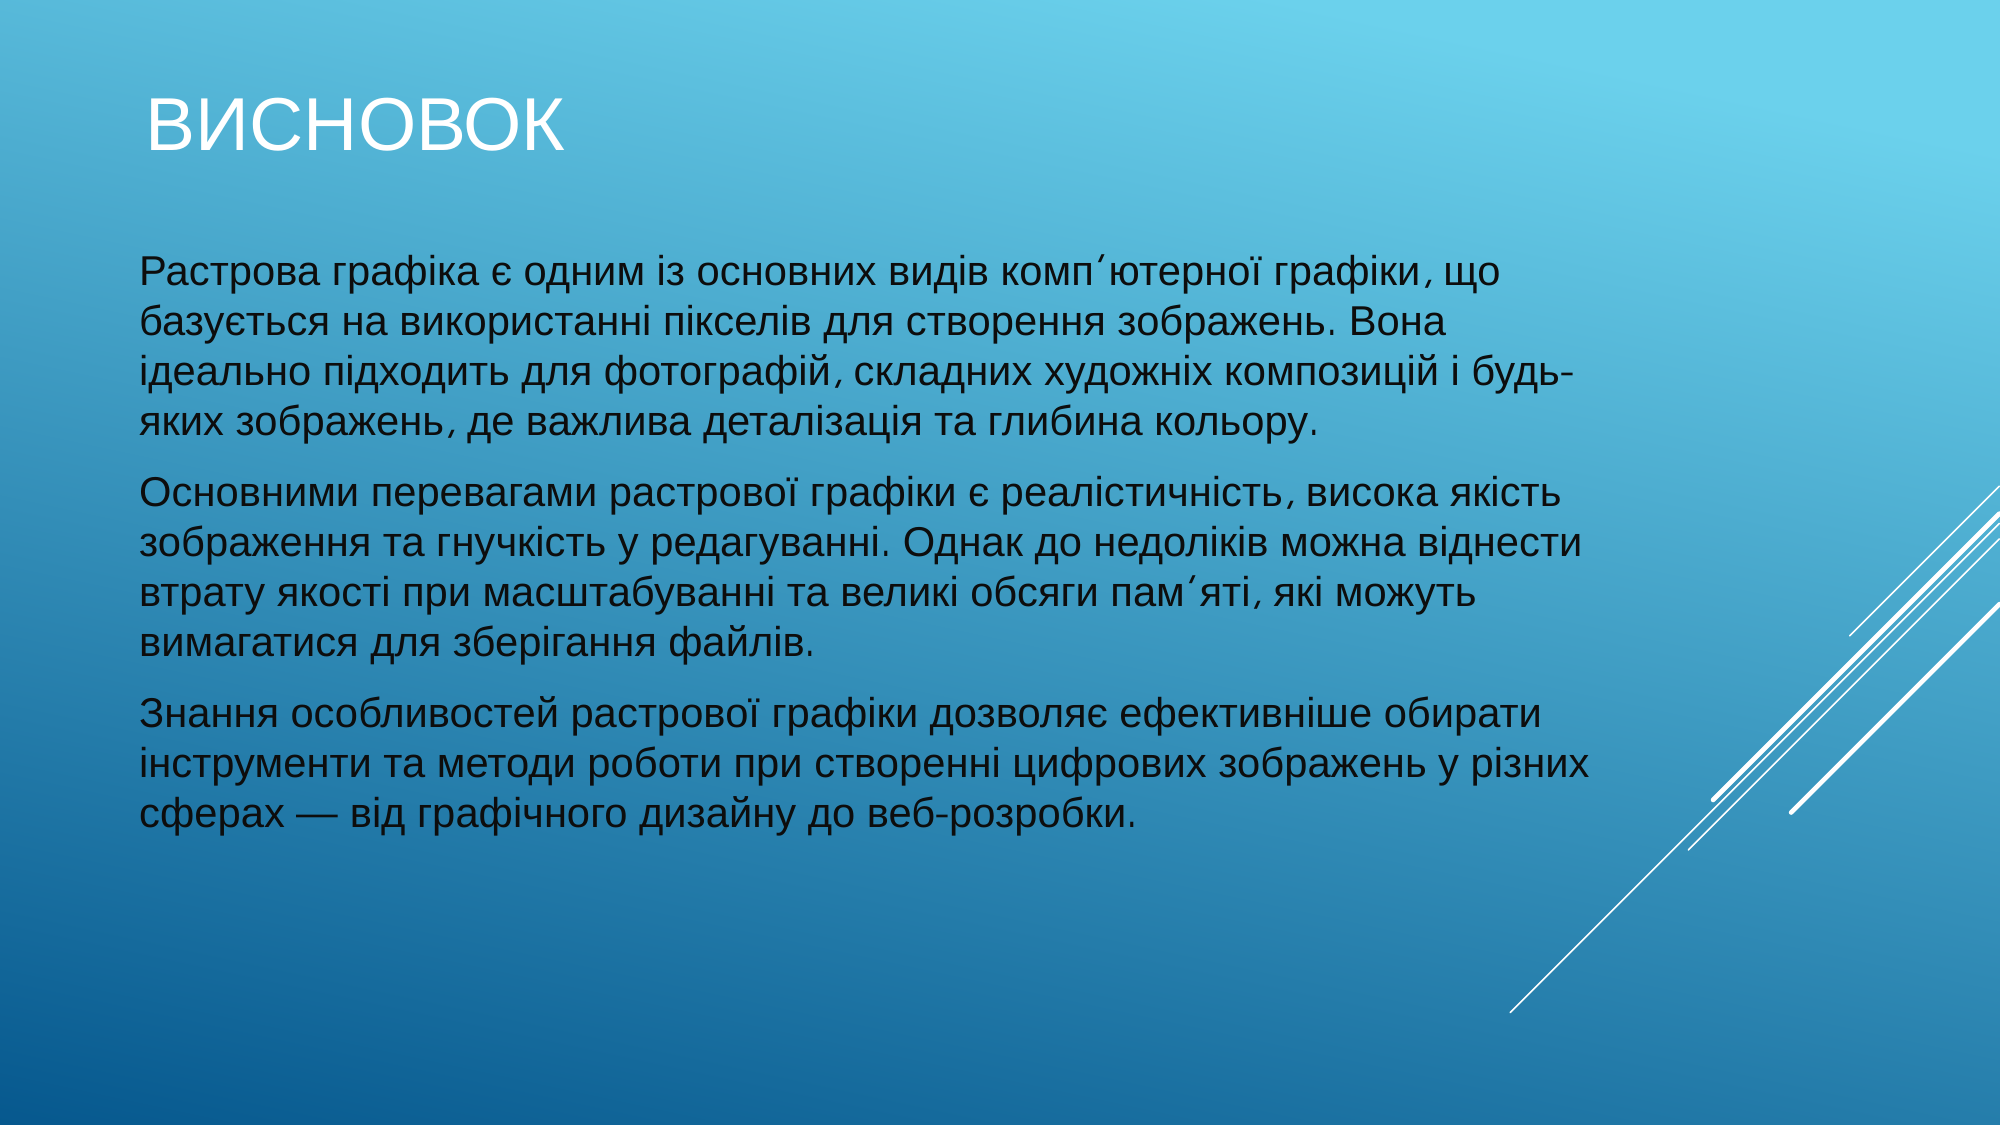

# Висновок
Растрова графіка є одним із основних видів комп’ютерної графіки, що базується на використанні пікселів для створення зображень. Вона ідеально підходить для фотографій, складних художніх композицій і будь-яких зображень, де важлива деталізація та глибина кольору.
Основними перевагами растрової графіки є реалістичність, висока якість зображення та гнучкість у редагуванні. Однак до недоліків можна віднести втрату якості при масштабуванні та великі обсяги пам’яті, які можуть вимагатися для зберігання файлів.
Знання особливостей растрової графіки дозволяє ефективніше обирати інструменти та методи роботи при створенні цифрових зображень у різних сферах — від графічного дизайну до веб-розробки.